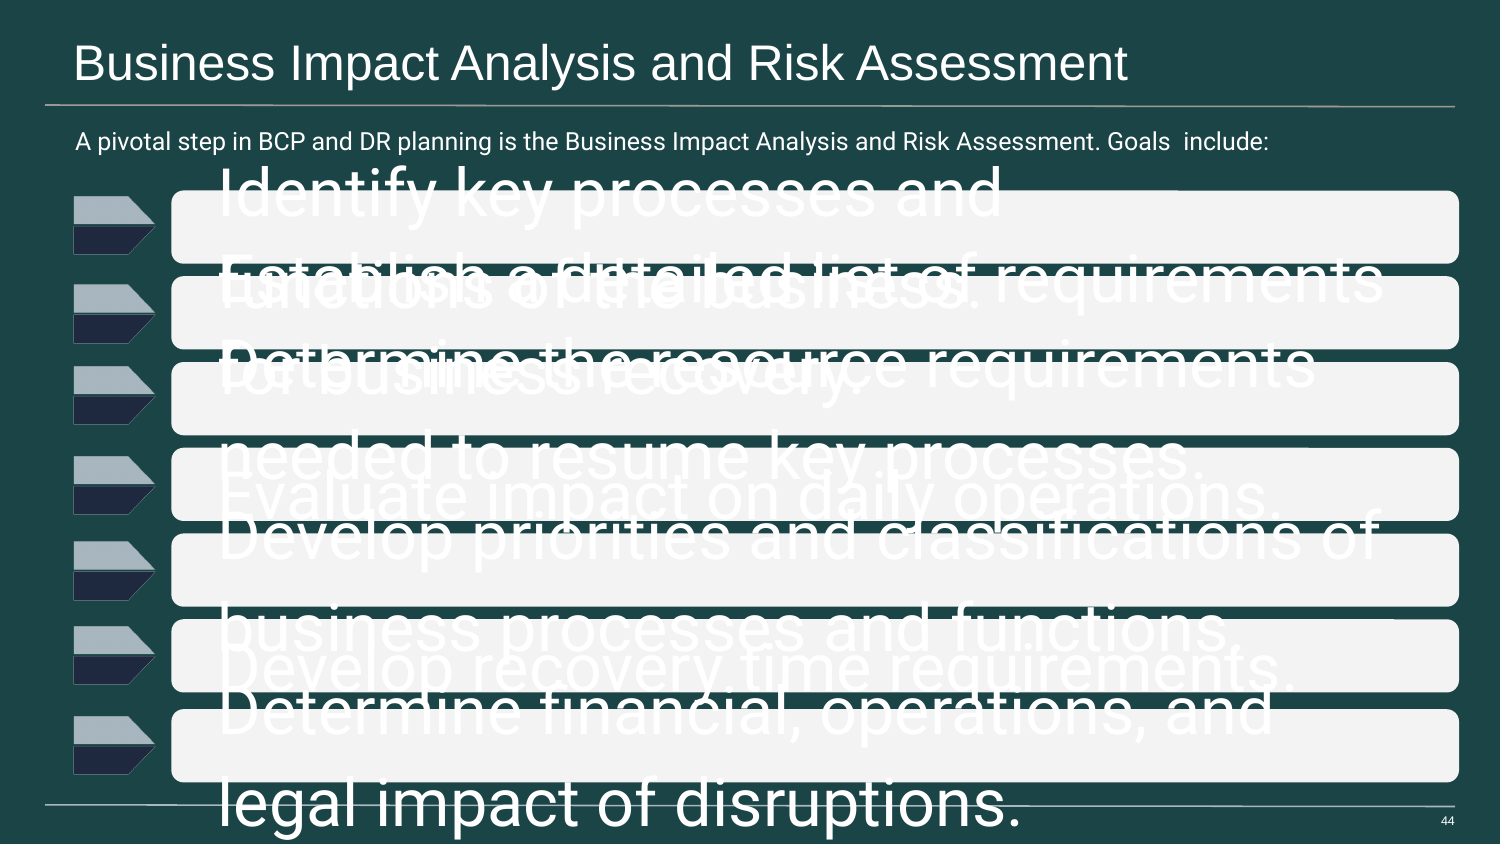

# Business Impact Analysis and Risk Assessment
A pivotal step in BCP and DR planning is the Business Impact Analysis and Risk Assessment. Goals  include:

Identify key processes and functions of the business.
Establish a detailed list of requirements for business recovery.
Determine the resource requirements needed to resume key processes.
Evaluate impact on daily operations.
Develop priorities and classifications of business processes and functions.
Develop recovery time requirements.
Determine financial, operations, and legal impact of disruptions.
44